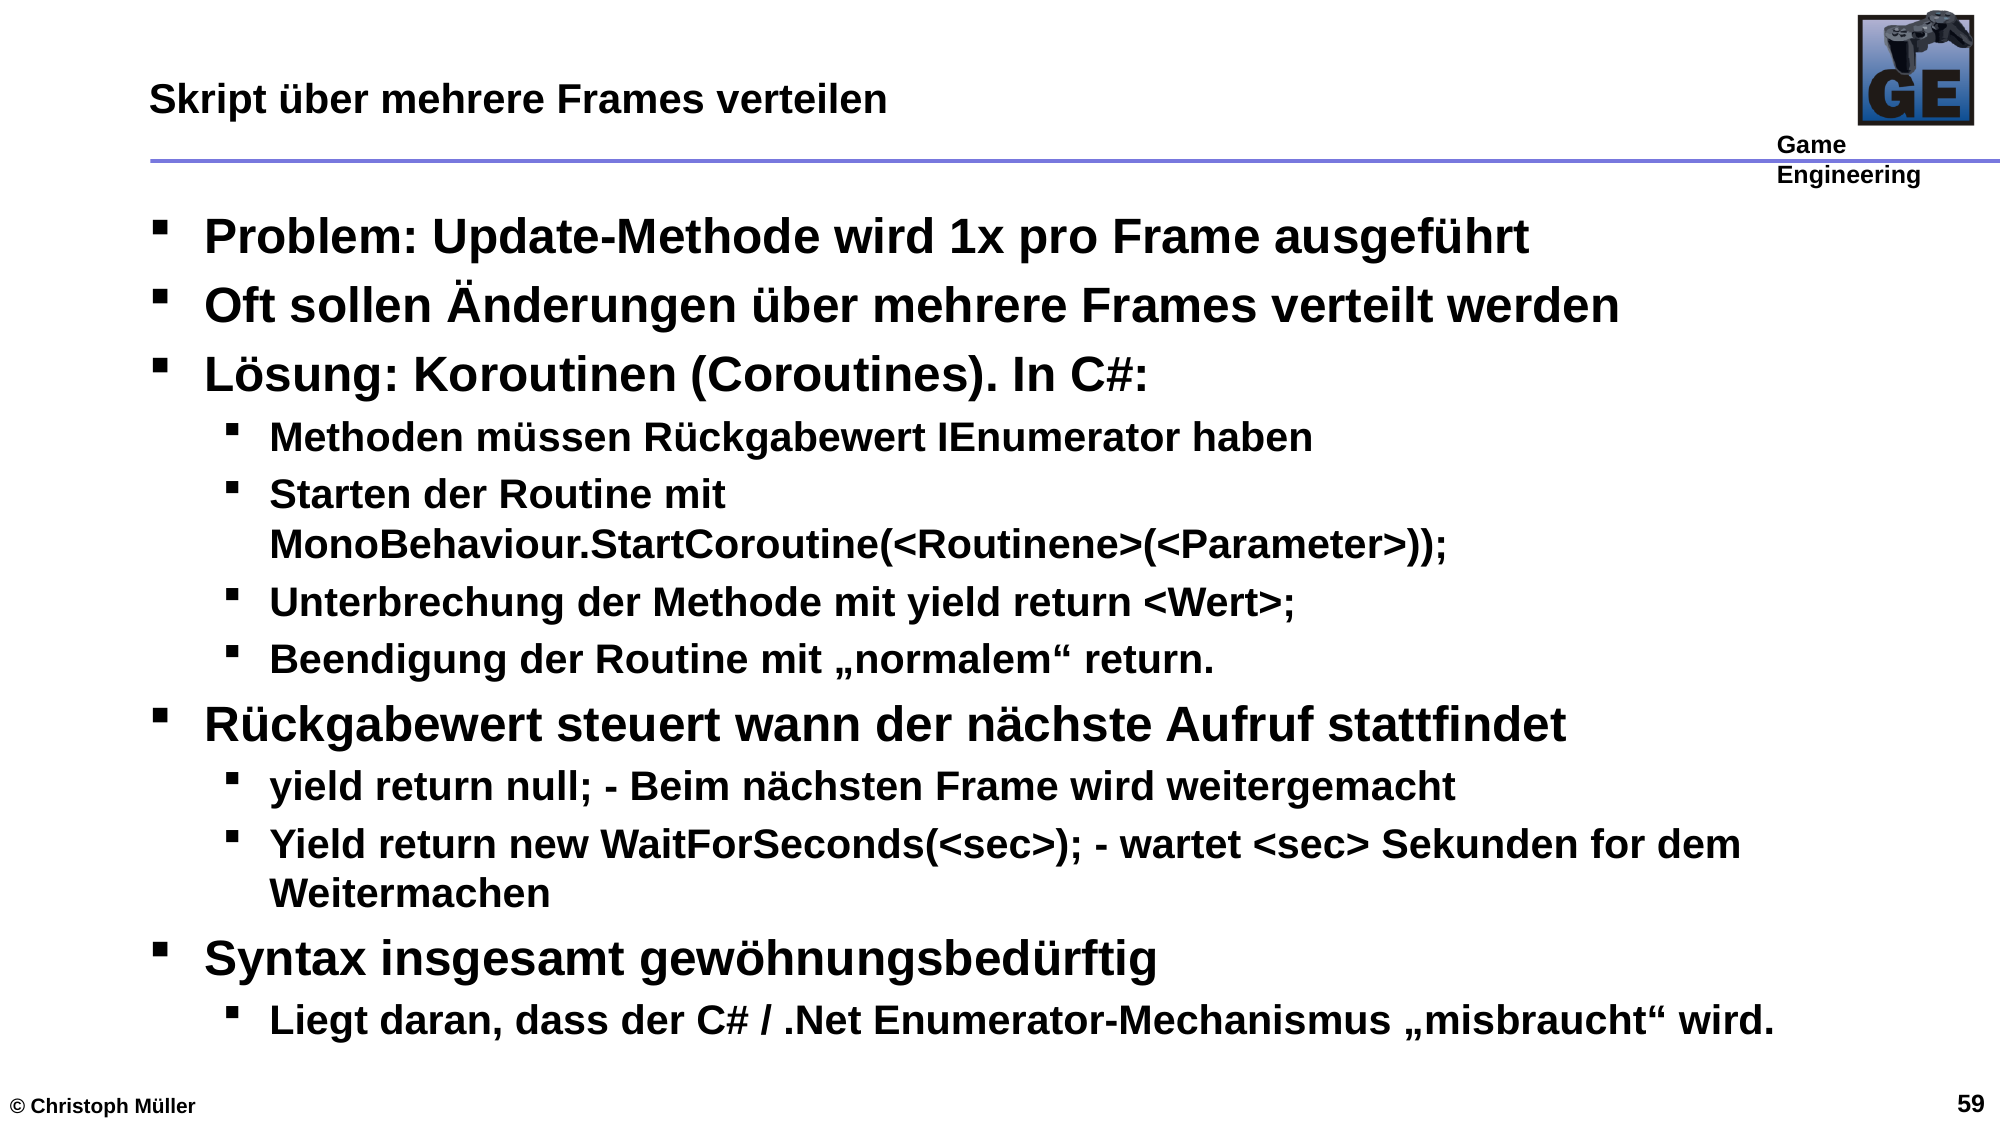

# Skript über mehrere Frames verteilen
Problem: Update-Methode wird 1x pro Frame ausgeführt
Oft sollen Änderungen über mehrere Frames verteilt werden
Lösung: Koroutinen (Coroutines). In C#:
Methoden müssen Rückgabewert IEnumerator haben
Starten der Routine mit MonoBehaviour.StartCoroutine(<Routinene>(<Parameter>));
Unterbrechung der Methode mit yield return <Wert>;
Beendigung der Routine mit „normalem“ return.
Rückgabewert steuert wann der nächste Aufruf stattfindet
yield return null; - Beim nächsten Frame wird weitergemacht
Yield return new WaitForSeconds(<sec>); - wartet <sec> Sekunden for dem Weitermachen
Syntax insgesamt gewöhnungsbedürftig
Liegt daran, dass der C# / .Net Enumerator-Mechanismus „misbraucht“ wird.